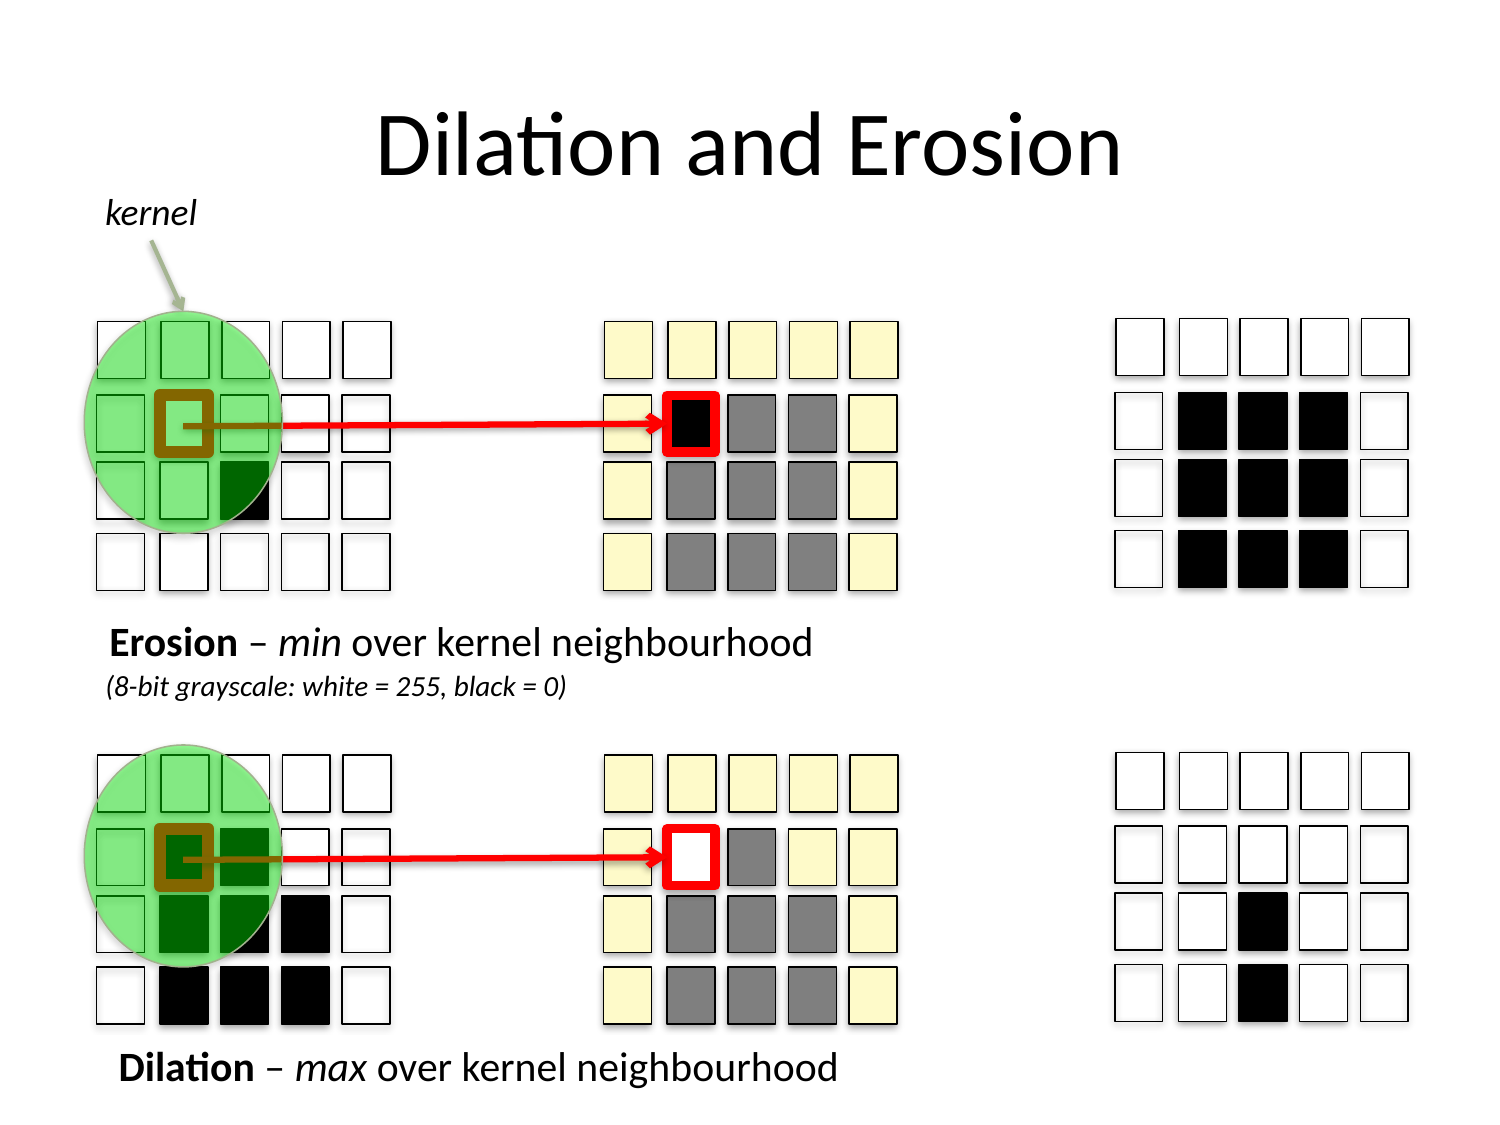

# Dilation and Erosion
kernel

Erosion – min over kernel neighbourhood
(8-bit grayscale: white = 255, black = 0)

Dilation – max over kernel neighbourhood